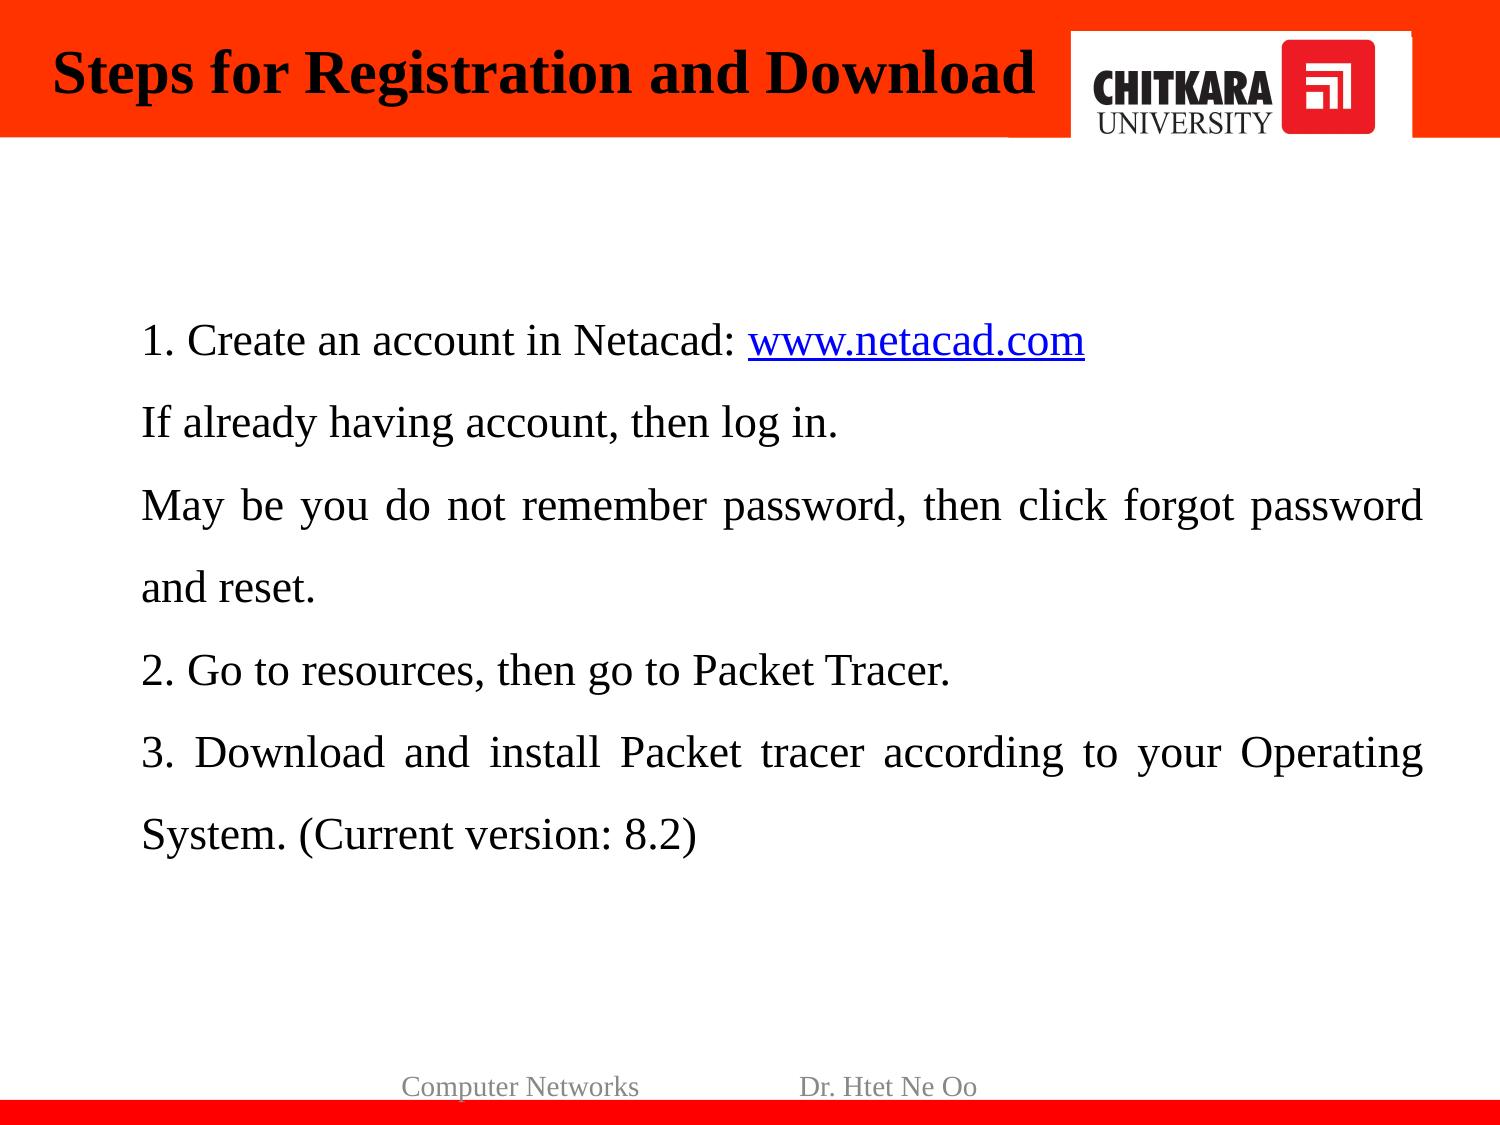

Steps for Registration and Download

1. Create an account in Netacad: www.netacad.com
If already having account, then log in.
May be you do not remember password, then click forgot password and reset.
2. Go to resources, then go to Packet Tracer.
3. Download and install Packet tracer according to your Operating System. (Current version: 8.2)

Computer Networks                      Dr. Htet Ne Oo